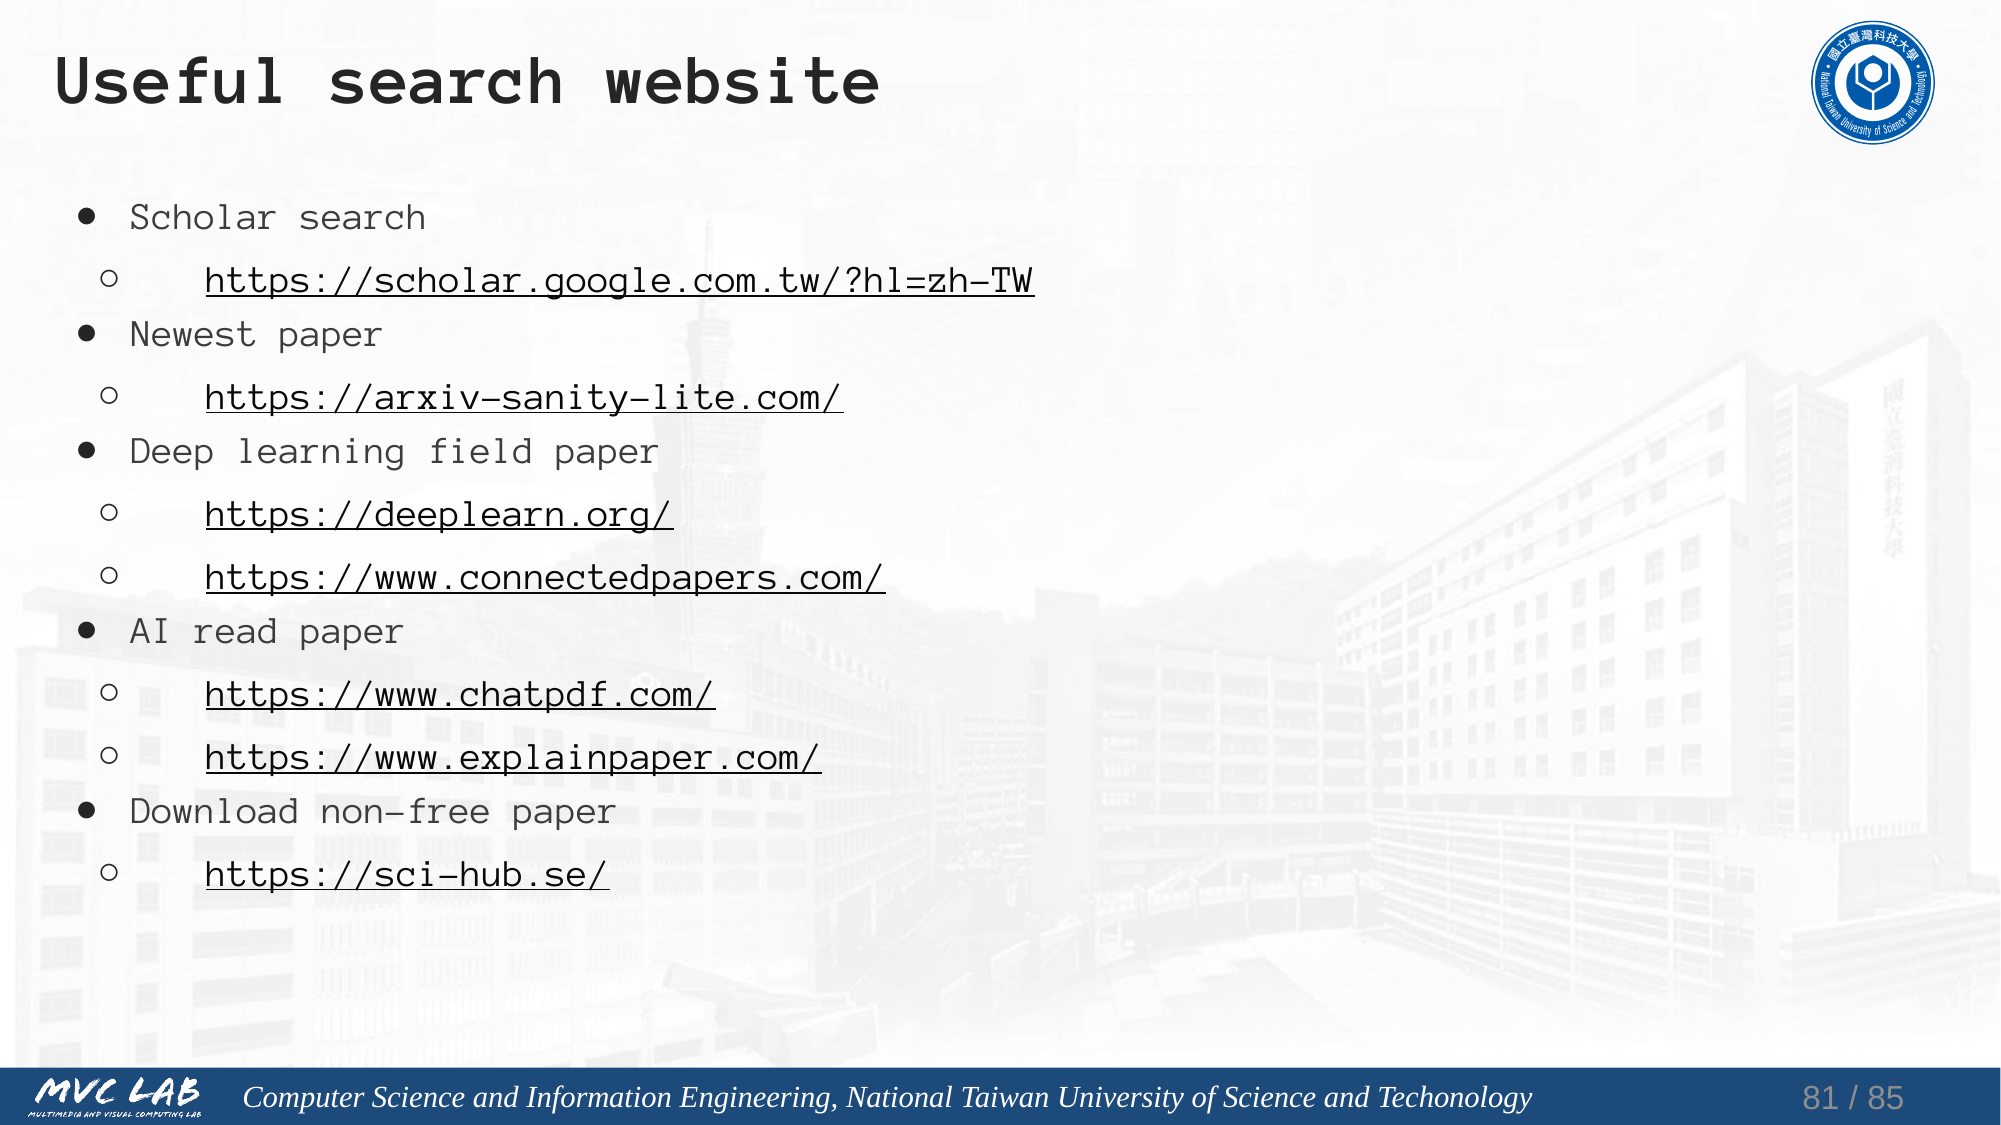

# Useful search website
Scholar search
https://scholar.google.com.tw/?hl=zh-TW
Newest paper
https://arxiv-sanity-lite.com/
Deep learning field paper
https://deeplearn.org/
https://www.connectedpapers.com/
AI read paper
https://www.chatpdf.com/
https://www.explainpaper.com/
Download non-free paper
https://sci-hub.se/

81 / 85